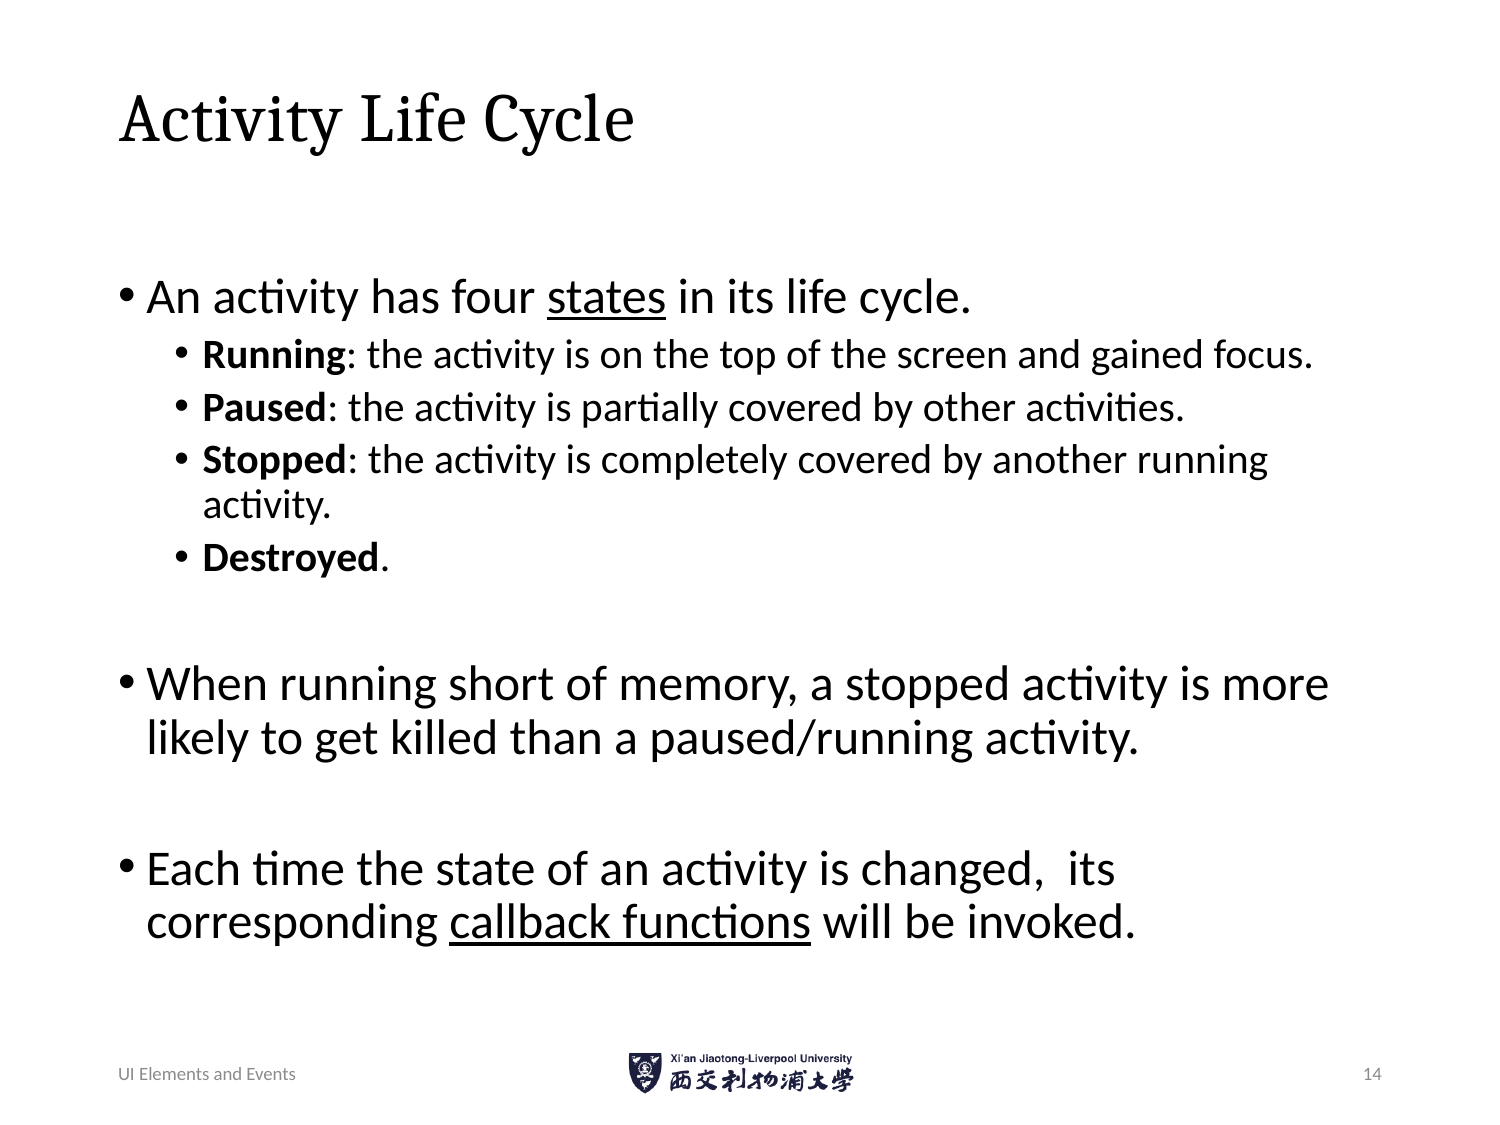

# Activity Life Cycle
An activity has four states in its life cycle.
Running: the activity is on the top of the screen and gained focus.
Paused: the activity is partially covered by other activities.
Stopped: the activity is completely covered by another running activity.
Destroyed.

When running short of memory, a stopped activity is more likely to get killed than a paused/running activity.

Each time the state of an activity is changed,  its corresponding callback functions will be invoked.
UI Elements and Events
14